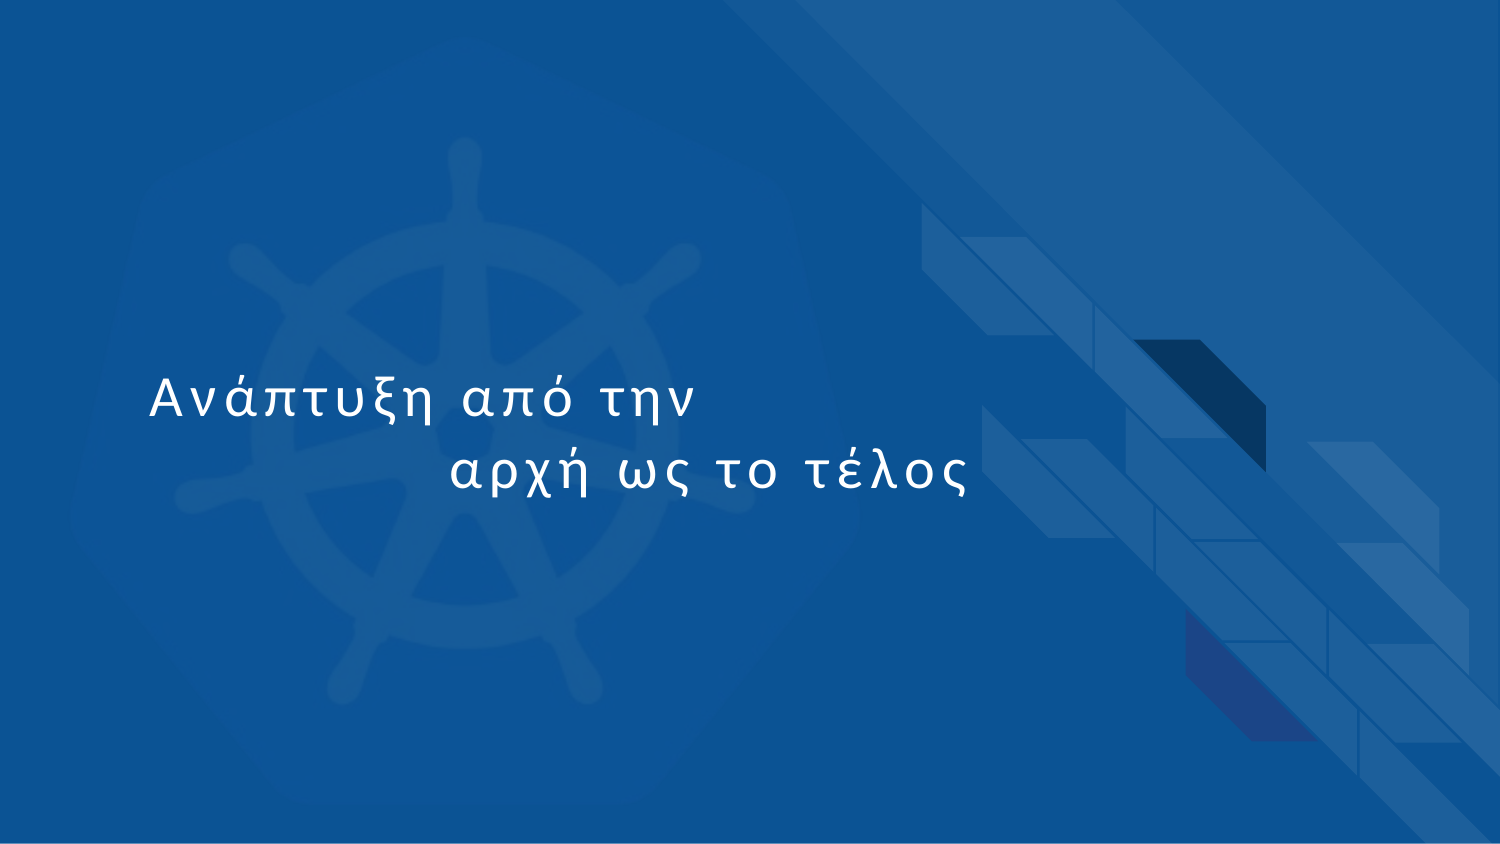

Ανάπτυξη από την
		αρχή ως το τέλος